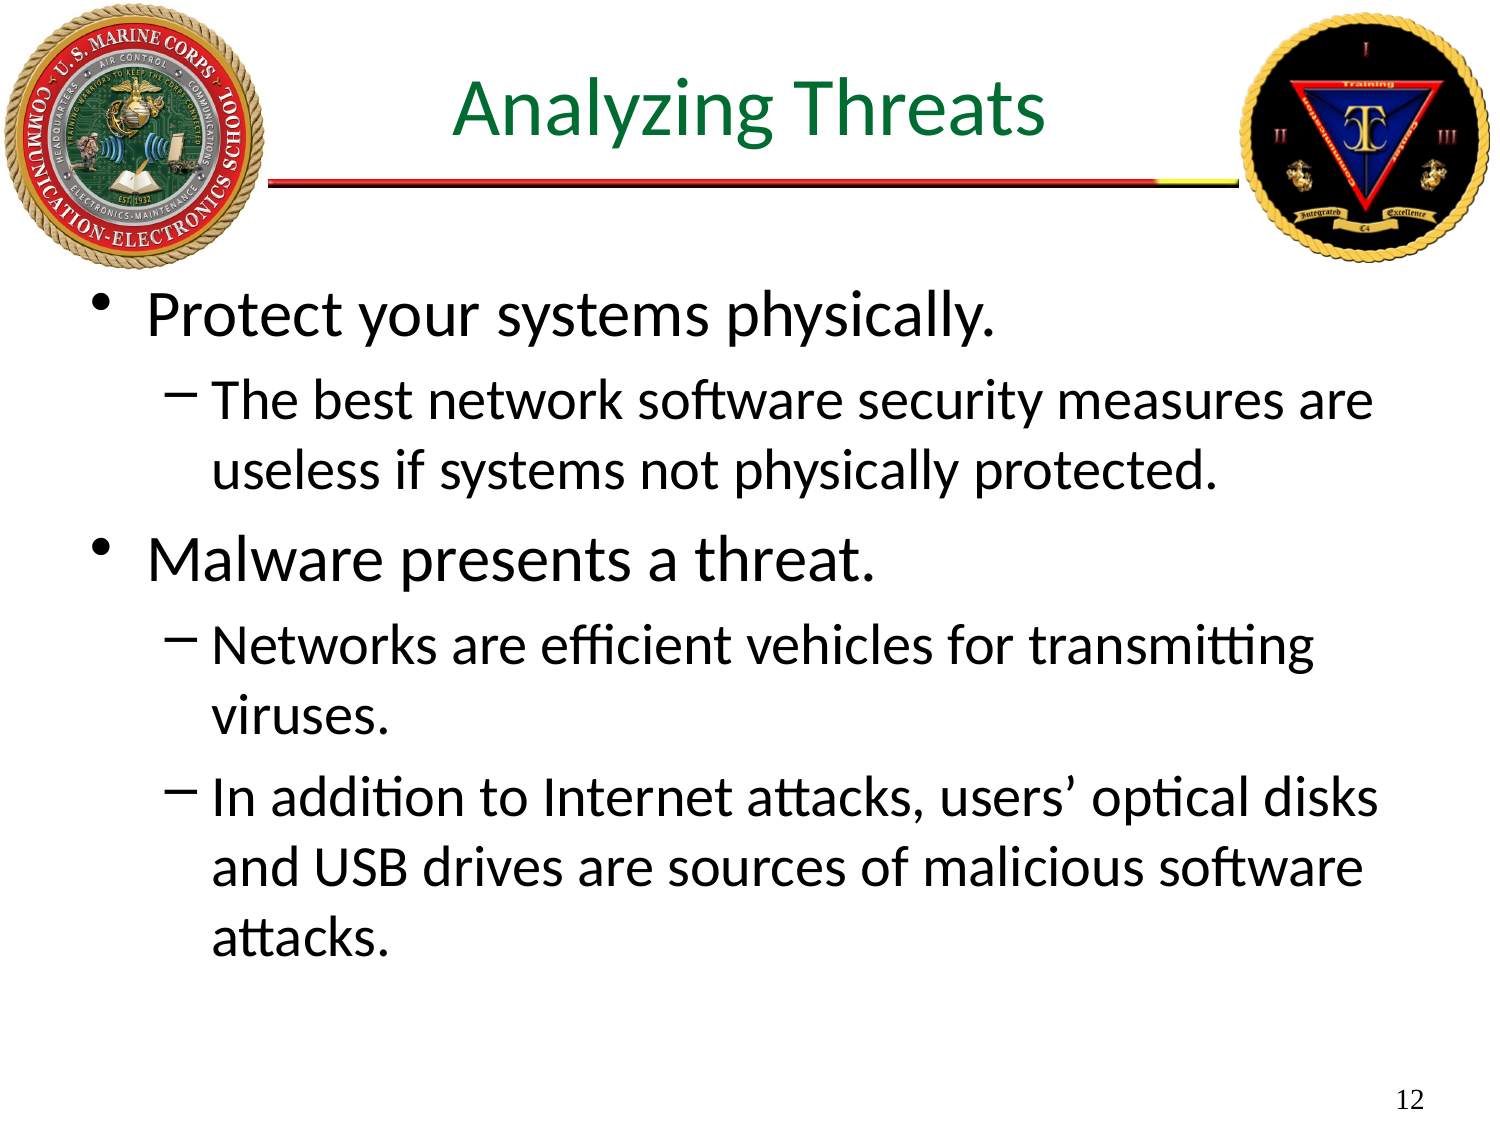

# Analyzing Threats
Protect your systems physically.
The best network software security measures are useless if systems not physically protected.
Malware presents a threat.
Networks are efficient vehicles for transmitting viruses.
In addition to Internet attacks, users’ optical disks and USB drives are sources of malicious software attacks.